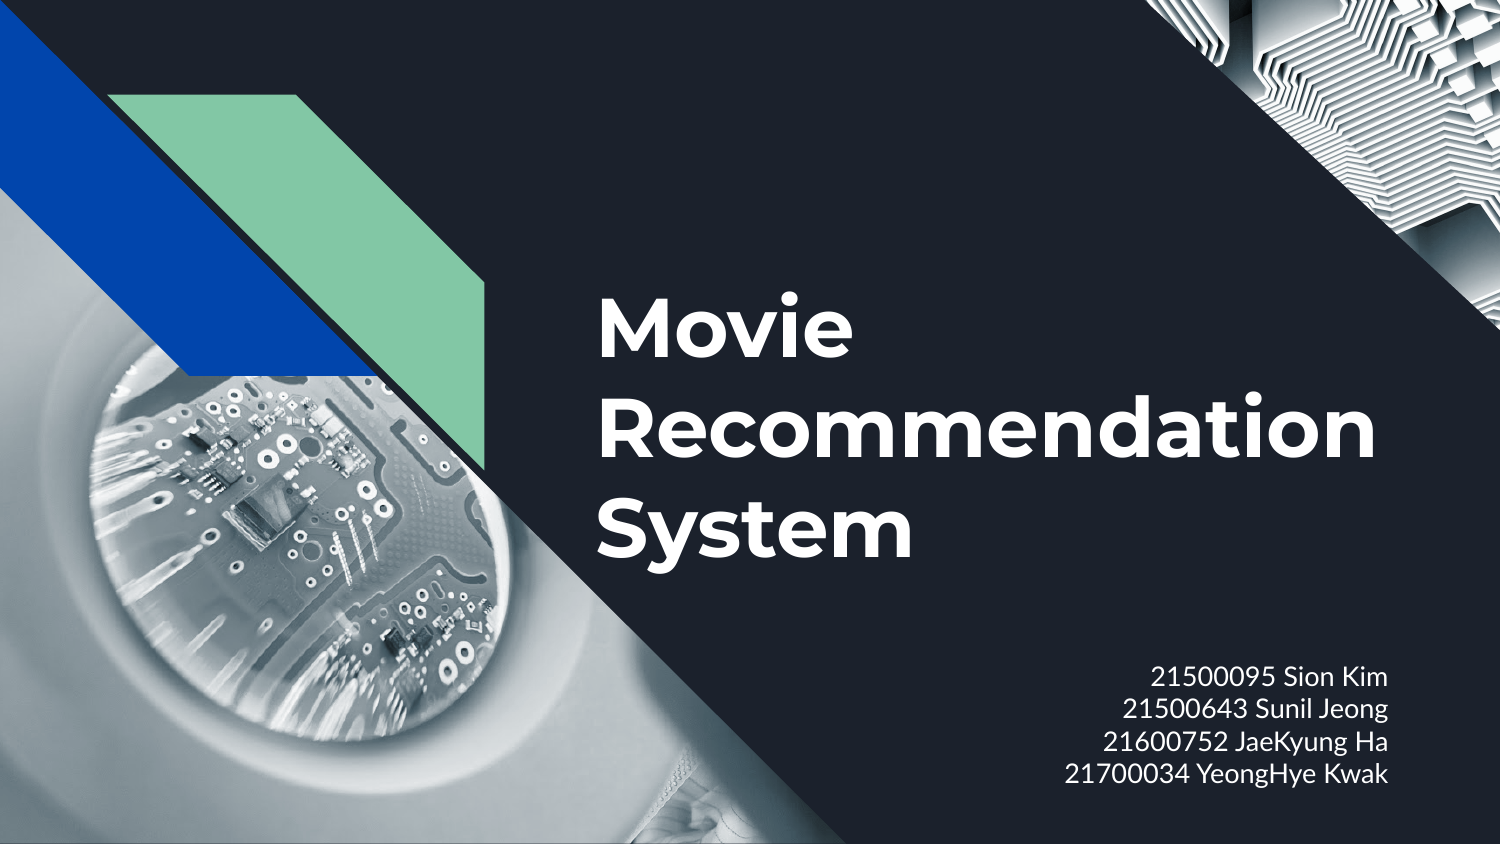

# Movie Recommendation System
21500095 Sion Kim
21500643 Sunil Jeong
21600752 JaeKyung Ha
21700034 YeongHye Kwak